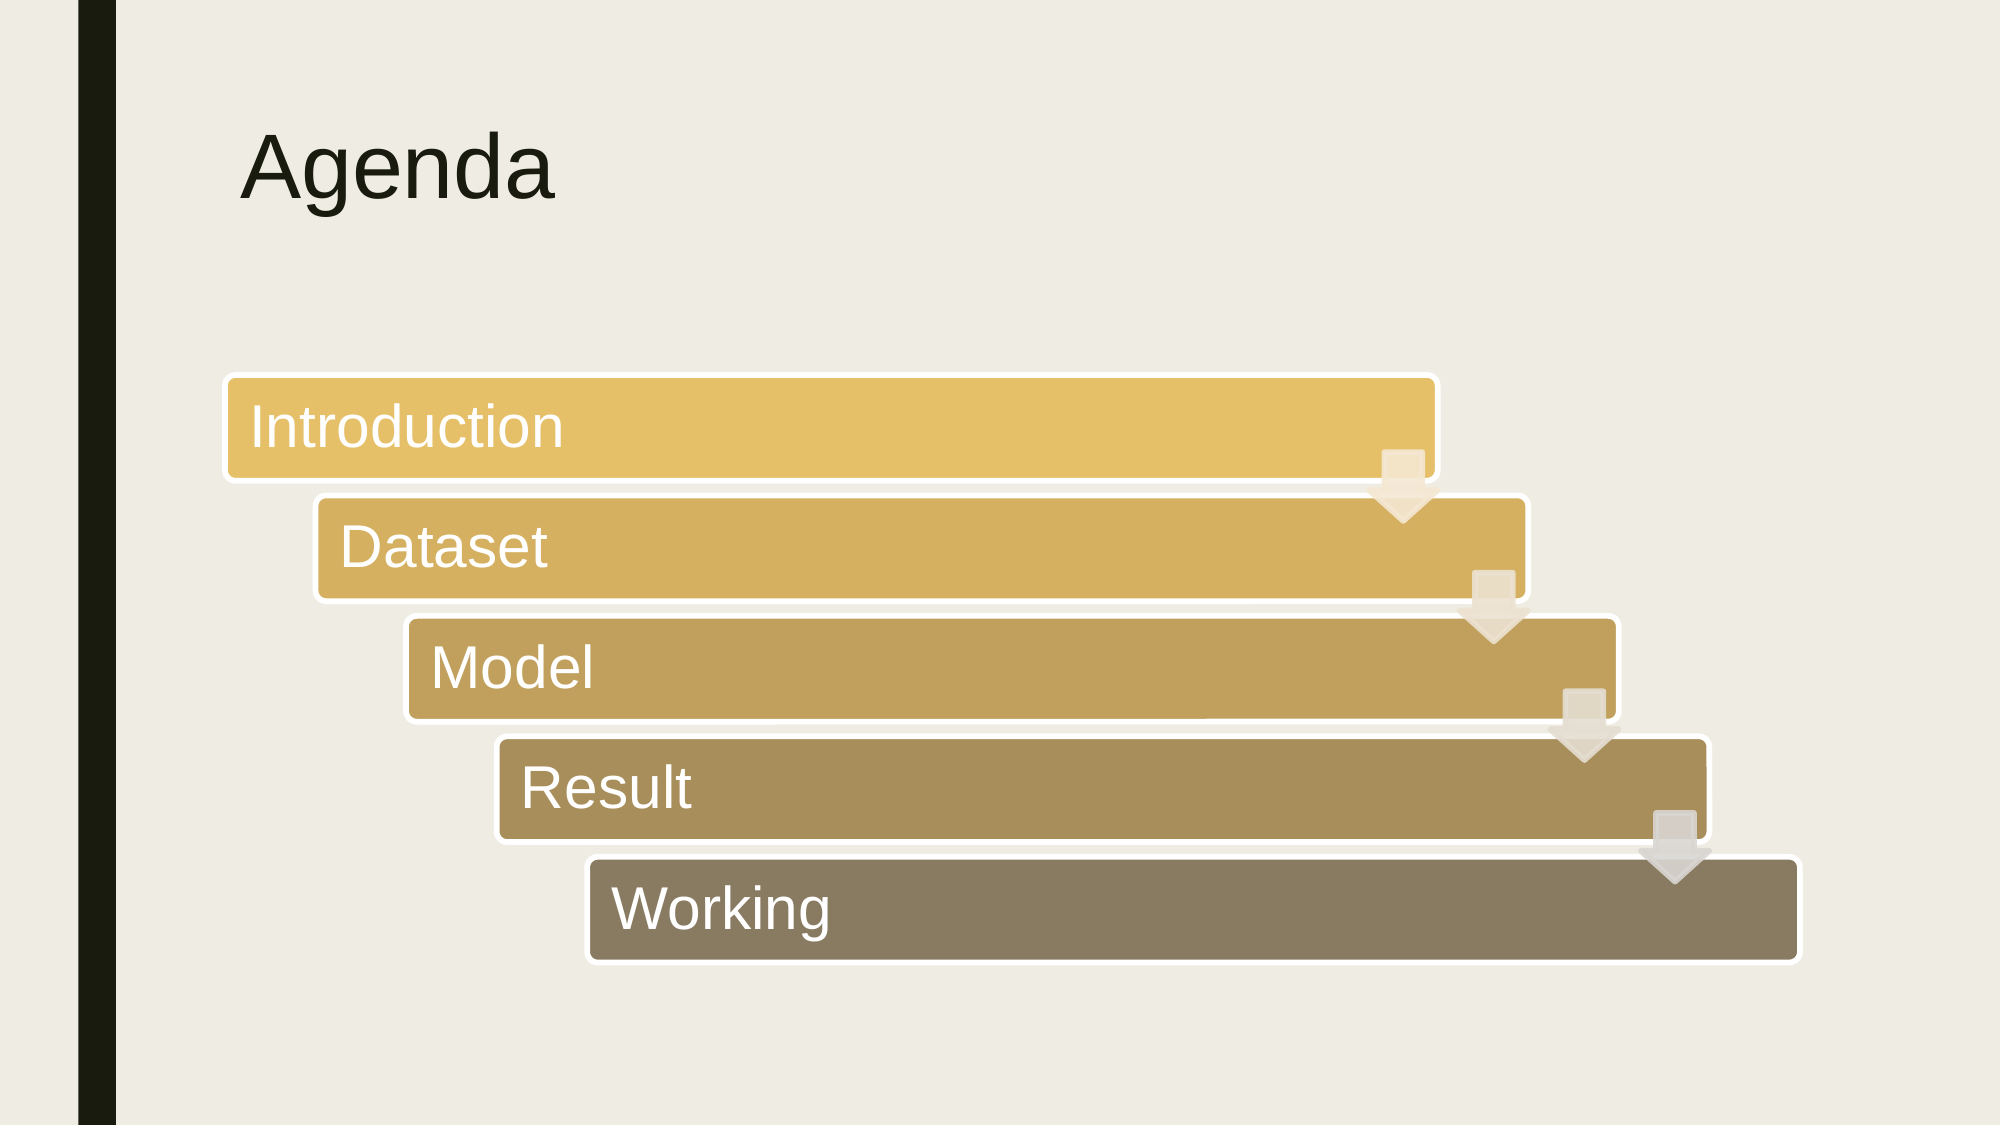

# Agenda
Introduction
Dataset
Model
Result
Working